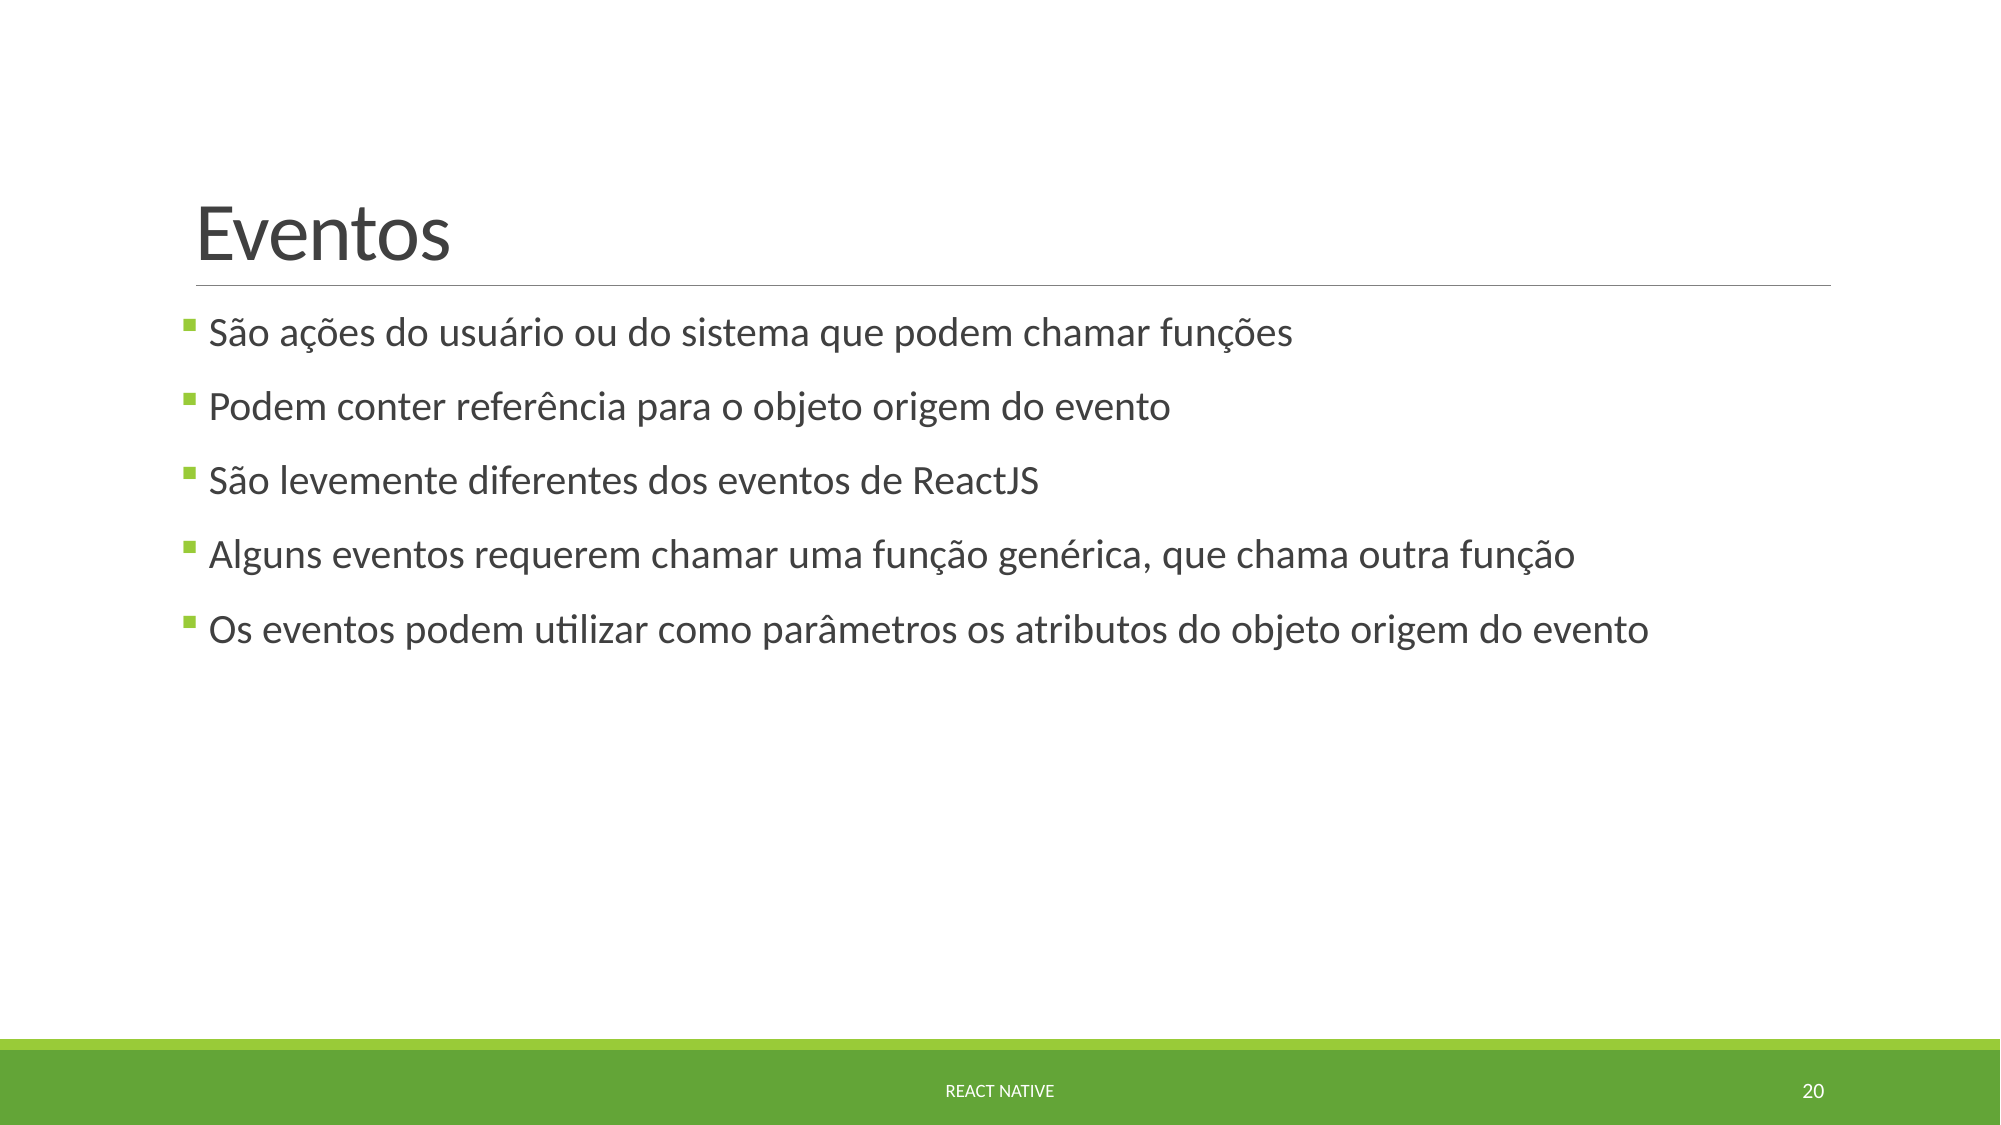

# Eventos
 São ações do usuário ou do sistema que podem chamar funções
 Podem conter referência para o objeto origem do evento
 São levemente diferentes dos eventos de ReactJS
 Alguns eventos requerem chamar uma função genérica, que chama outra função
 Os eventos podem utilizar como parâmetros os atributos do objeto origem do evento
React Native
20